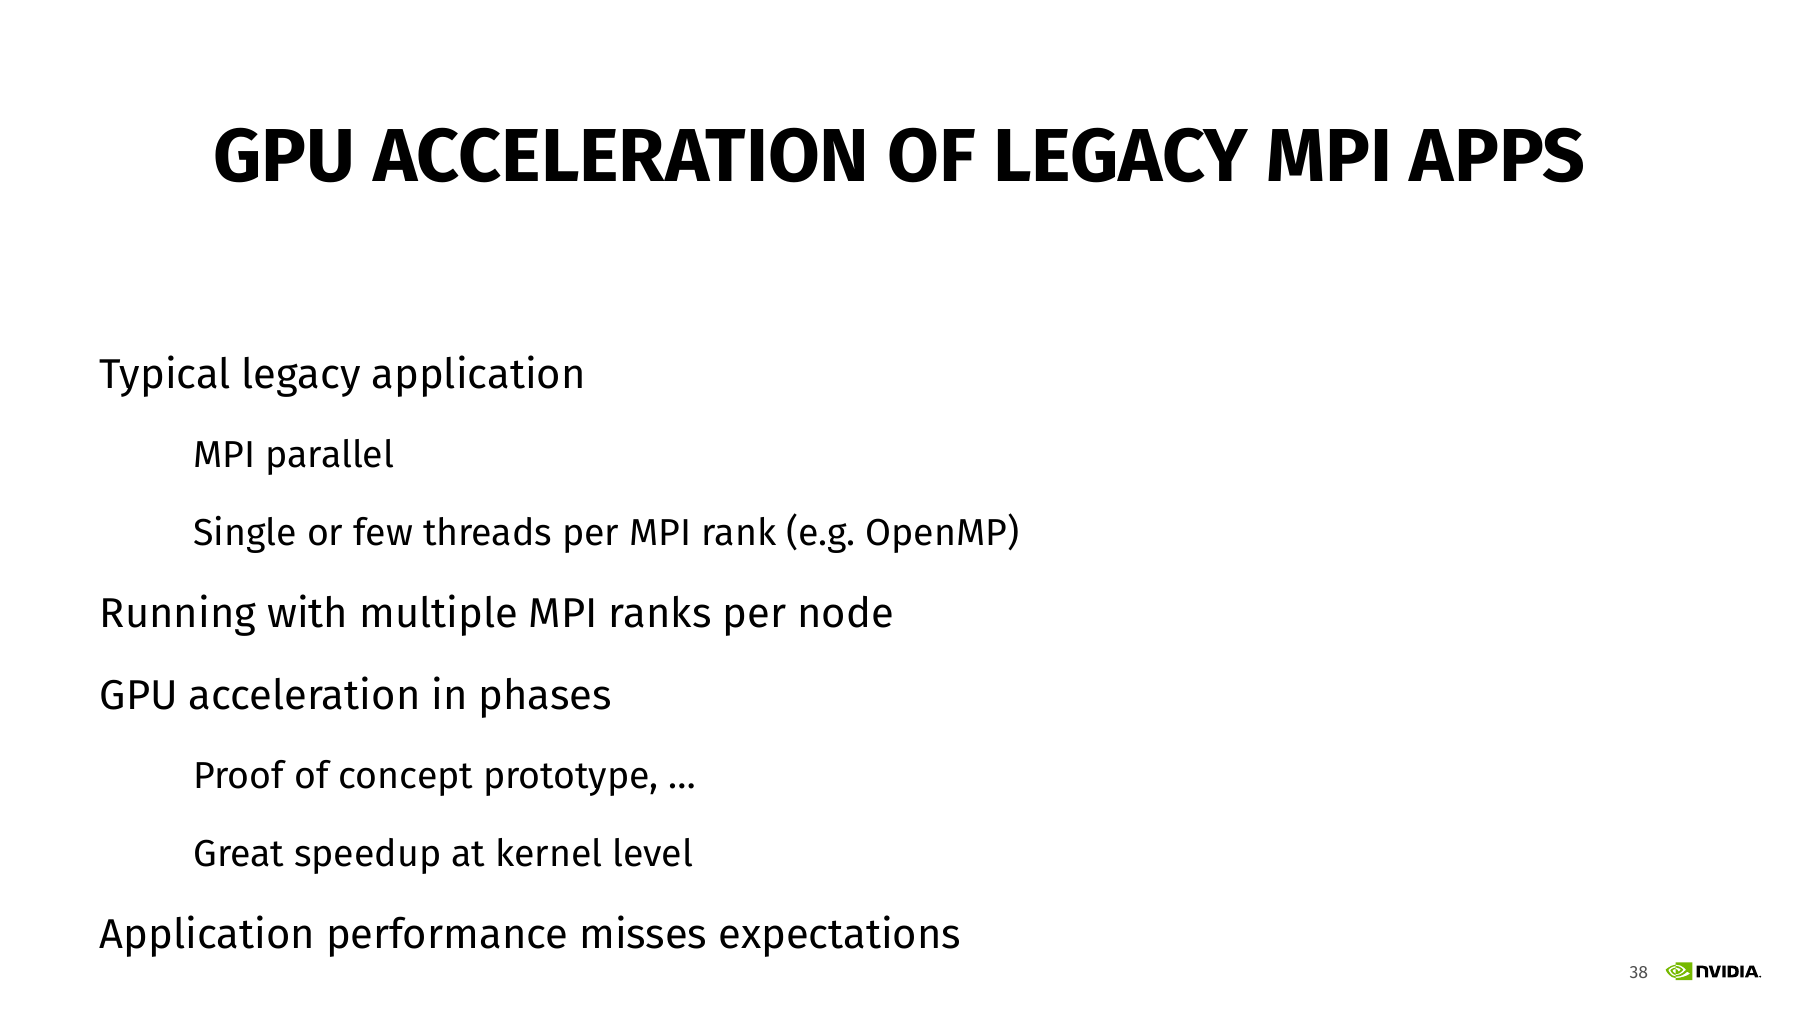

# GPU acceleration of Legacy MPI Apps
Typical legacy application
MPI parallel
Single or few threads per MPI rank (e.g. OpenMP)
Running with multiple MPI ranks per node
GPU acceleration in phases
Proof of concept prototype, …
Great speedup at kernel level
Application performance misses expectations

6/1/2016